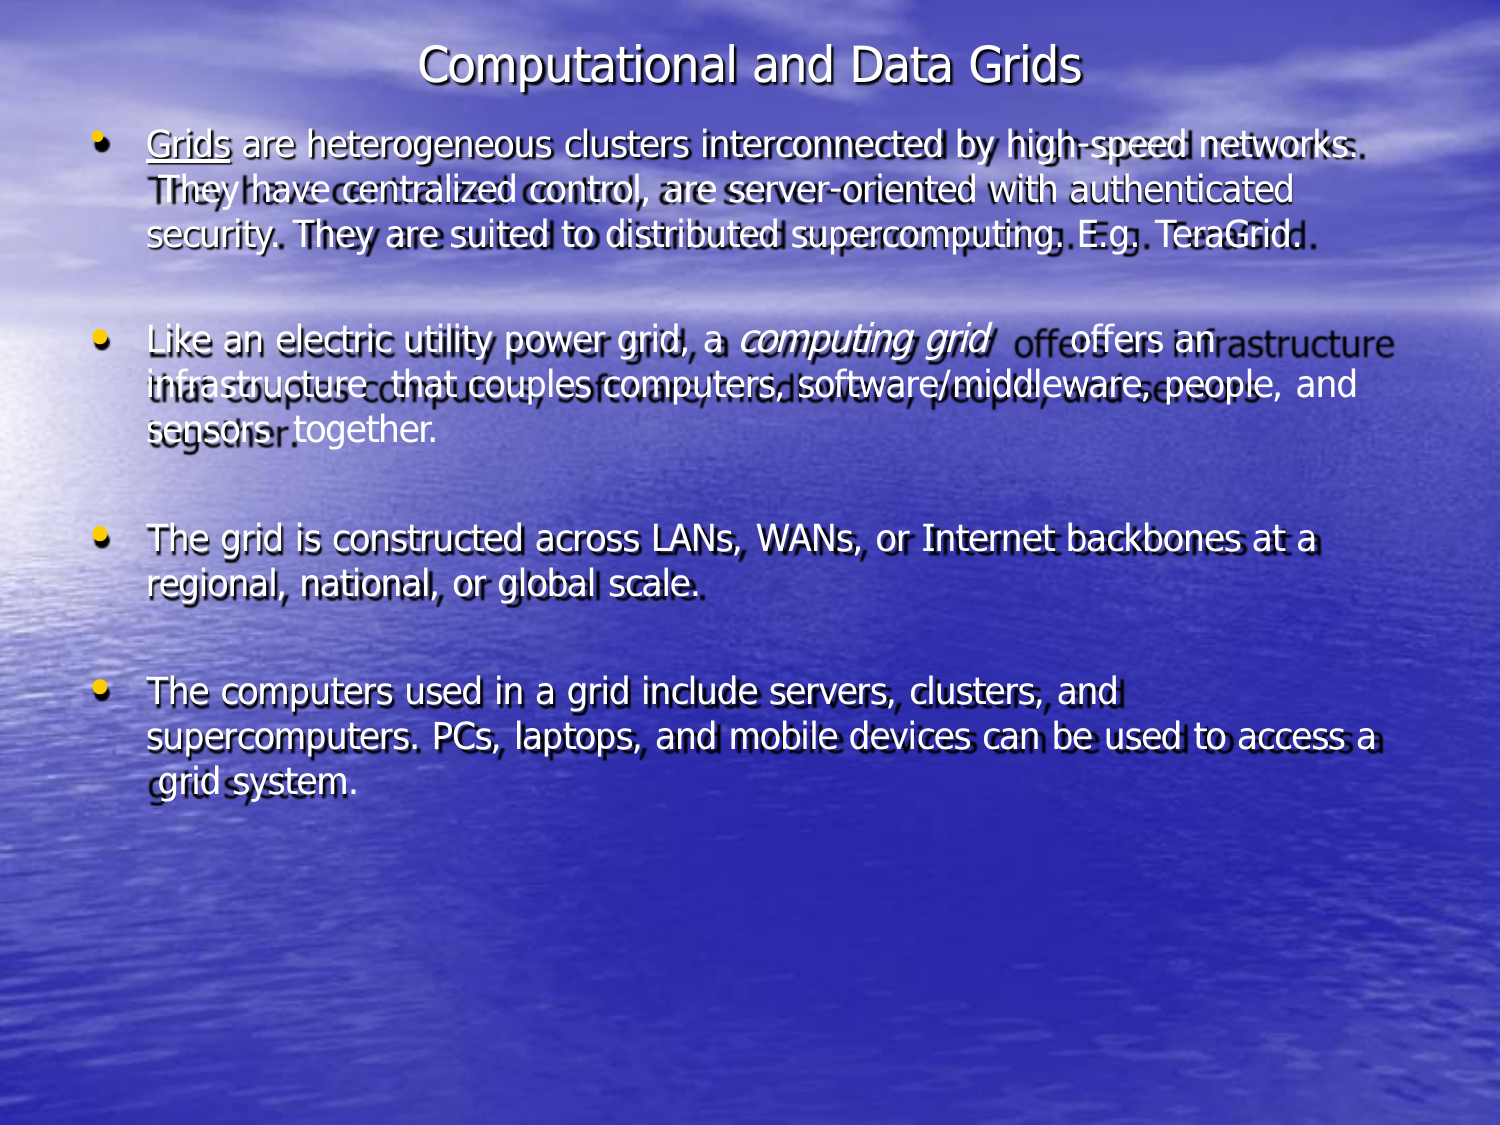

# Computational and Data Grids

Grids are heterogeneous clusters interconnected by high-speed networks.  They have centralized control, are server-oriented with authenticated  security. They are suited to distributed supercomputing. E.g. TeraGrid.

Like an electric utility power grid, a computing grid	offers an infrastructure  that couples computers, software/middleware, people, and sensors  together.

The grid is constructed across LANs, WANs, or Internet backbones at a
regional, national, or global scale.

The computers used in a grid include servers, clusters, and  supercomputers. PCs, laptops, and mobile devices can be used to access a  grid system.